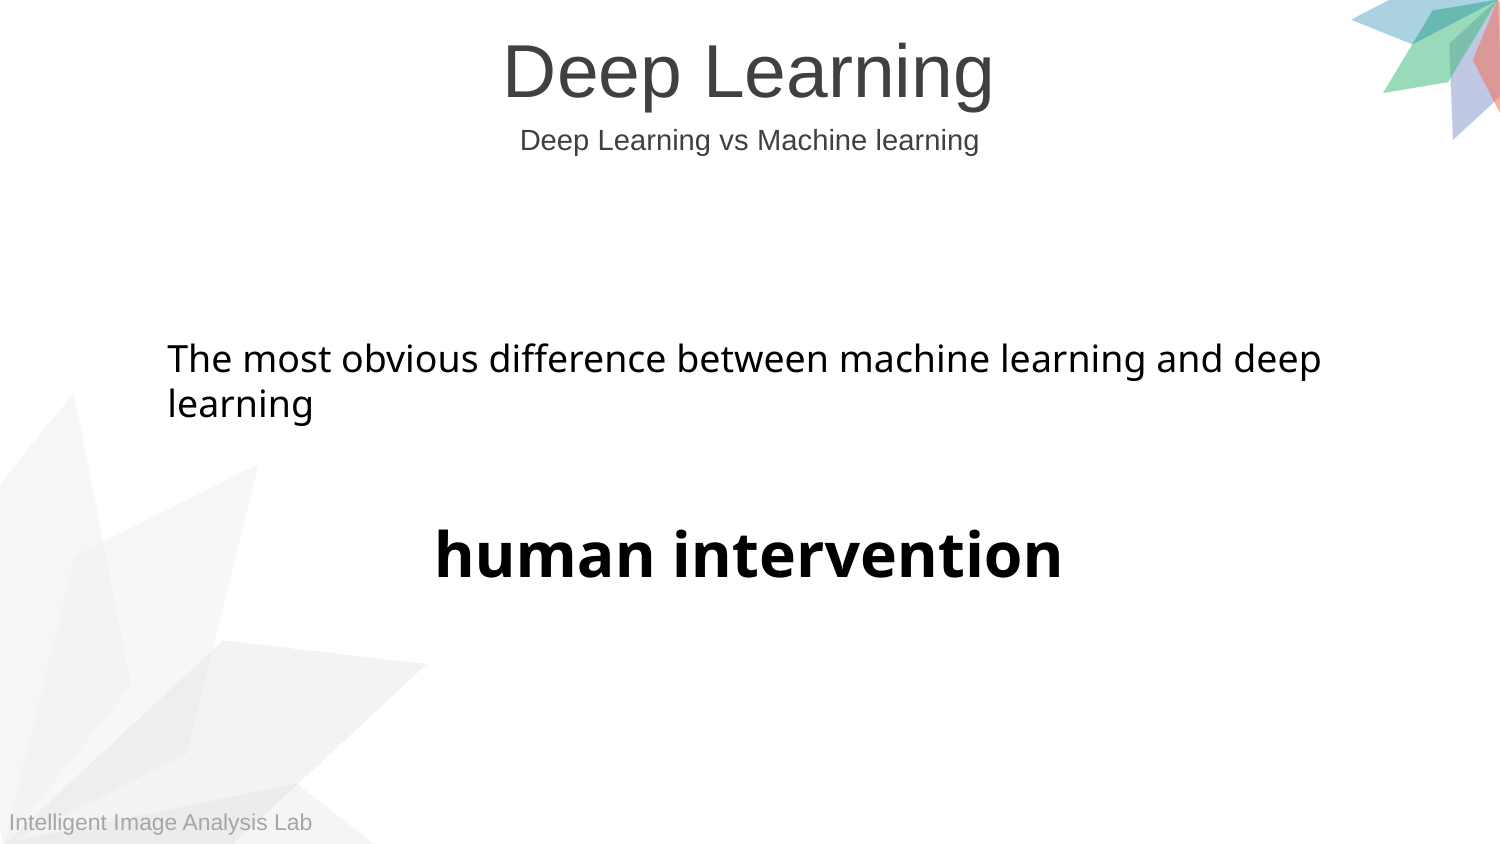

Deep Learning
Deep Learning vs Machine learning
The most obvious difference between machine learning and deep learning

human intervention